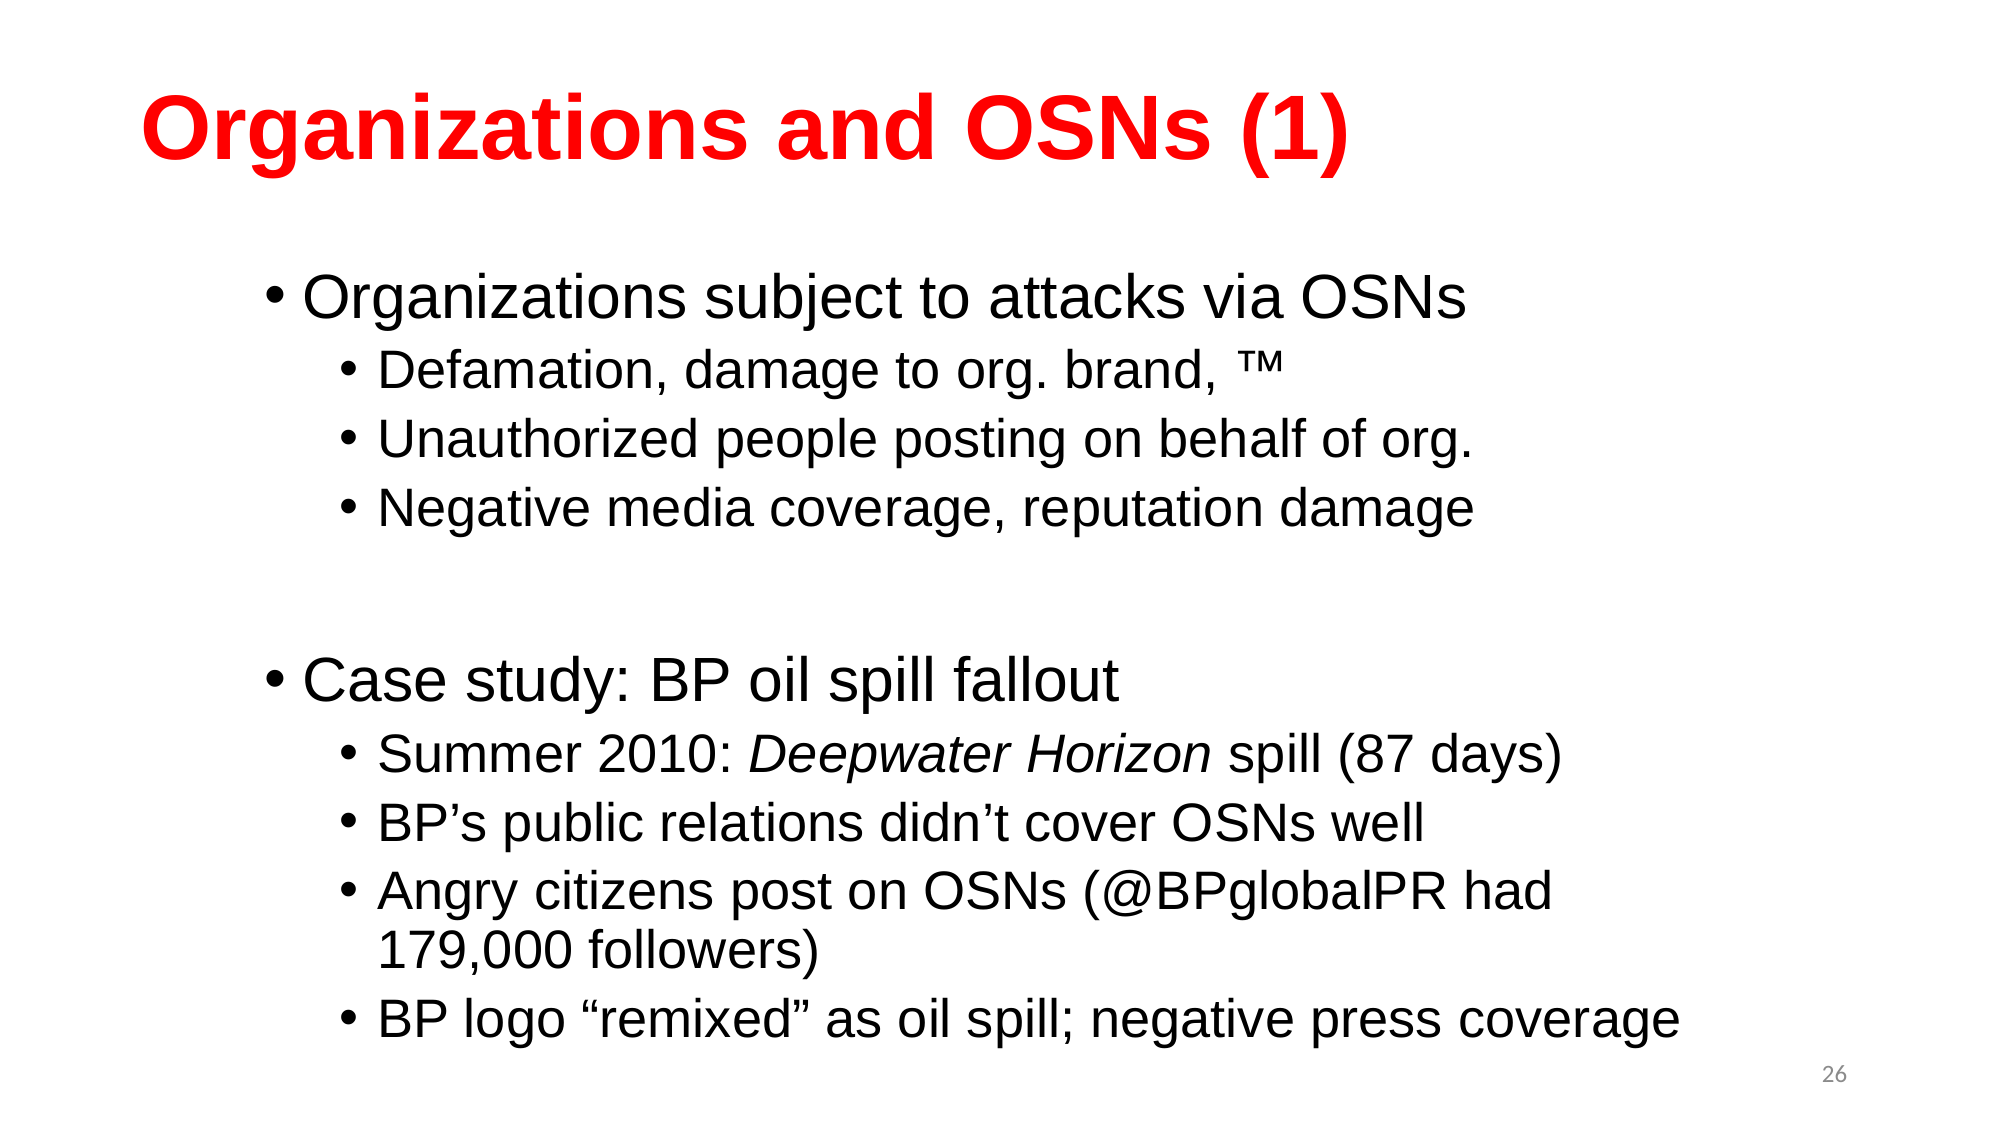

# Organizations and OSNs (1)
Organizations subject to attacks via OSNs
Defamation, damage to org. brand, ™
Unauthorized people posting on behalf of org.
Negative media coverage, reputation damage

Case study: BP oil spill fallout
Summer 2010: Deepwater Horizon spill (87 days)
BP’s public relations didn’t cover OSNs well
Angry citizens post on OSNs (@BPglobalPR had 179,000 followers)
BP logo “remixed” as oil spill; negative press coverage
26